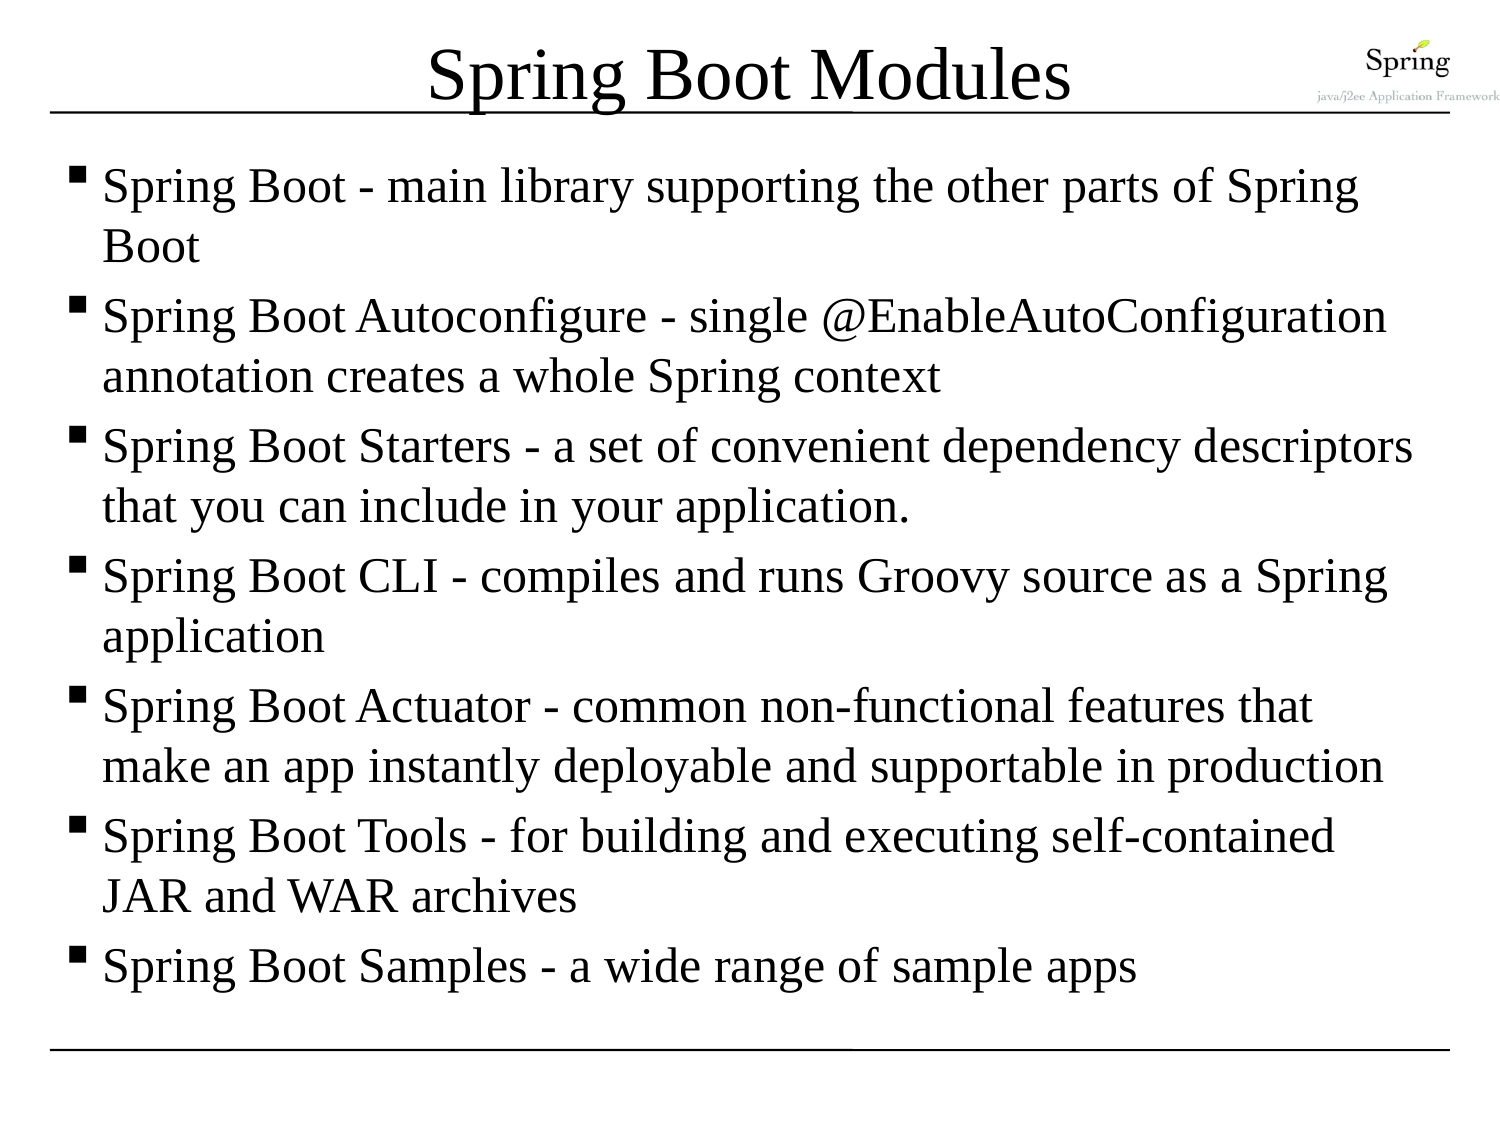

# Spring Boot Modules
Spring Boot - main library supporting the other parts of Spring Boot
Spring Boot Autoconfigure - single @EnableAutoConfiguration annotation creates a whole Spring context
Spring Boot Starters - a set of convenient dependency descriptors that you can include in your application.
Spring Boot CLI - compiles and runs Groovy source as a Spring application
Spring Boot Actuator - common non-functional features that make an app instantly deployable and supportable in production
Spring Boot Tools - for building and executing self-contained JAR and WAR archives
Spring Boot Samples - a wide range of sample apps